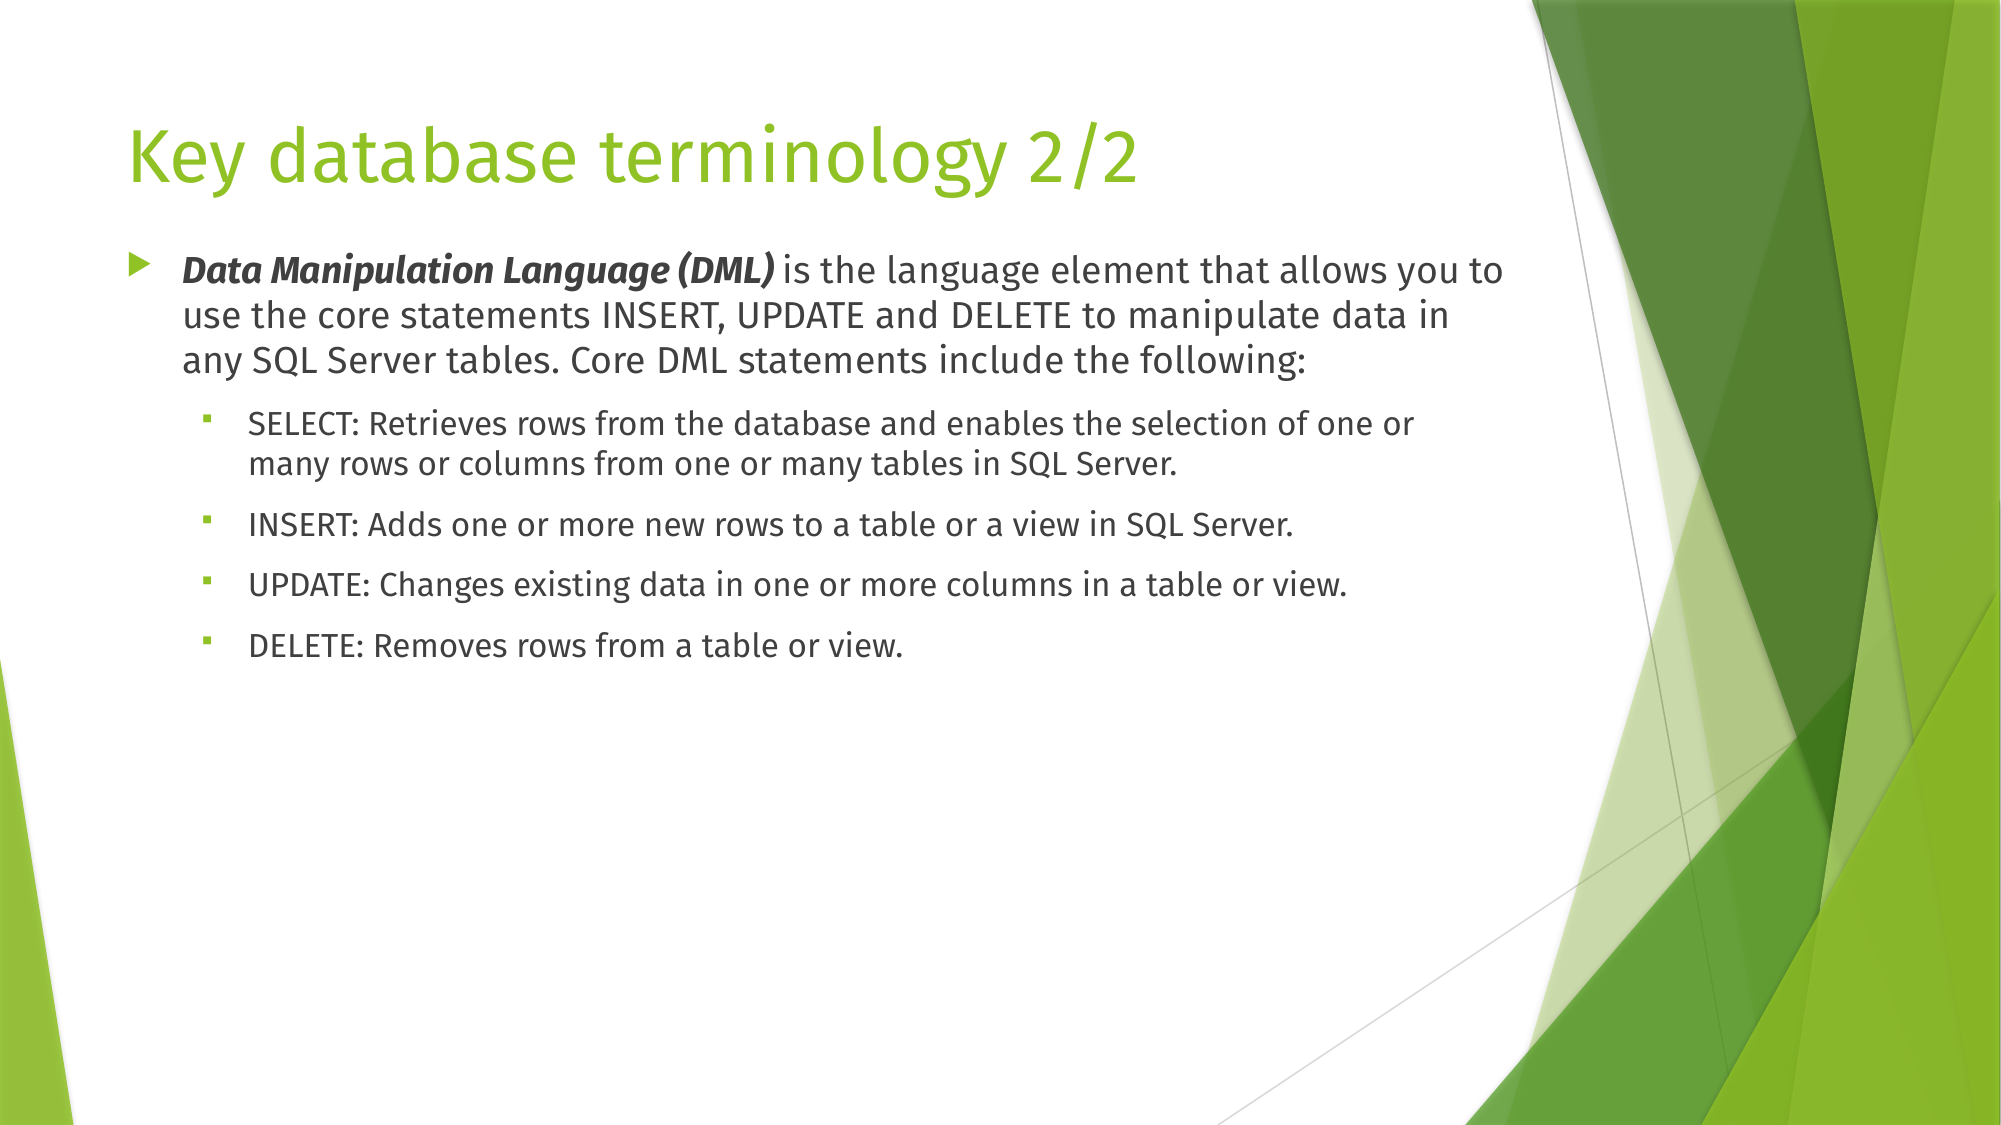

# Key database terminology 2/2
Data Manipulation Language (DML) is the language element that allows you to use the core statements INSERT, UPDATE and DELETE to manipulate data in any SQL Server tables. Core DML statements include the following:
SELECT: Retrieves rows from the database and enables the selection of one or many rows or columns from one or many tables in SQL Server.
INSERT: Adds one or more new rows to a table or a view in SQL Server.
UPDATE: Changes existing data in one or more columns in a table or view.
DELETE: Removes rows from a table or view.